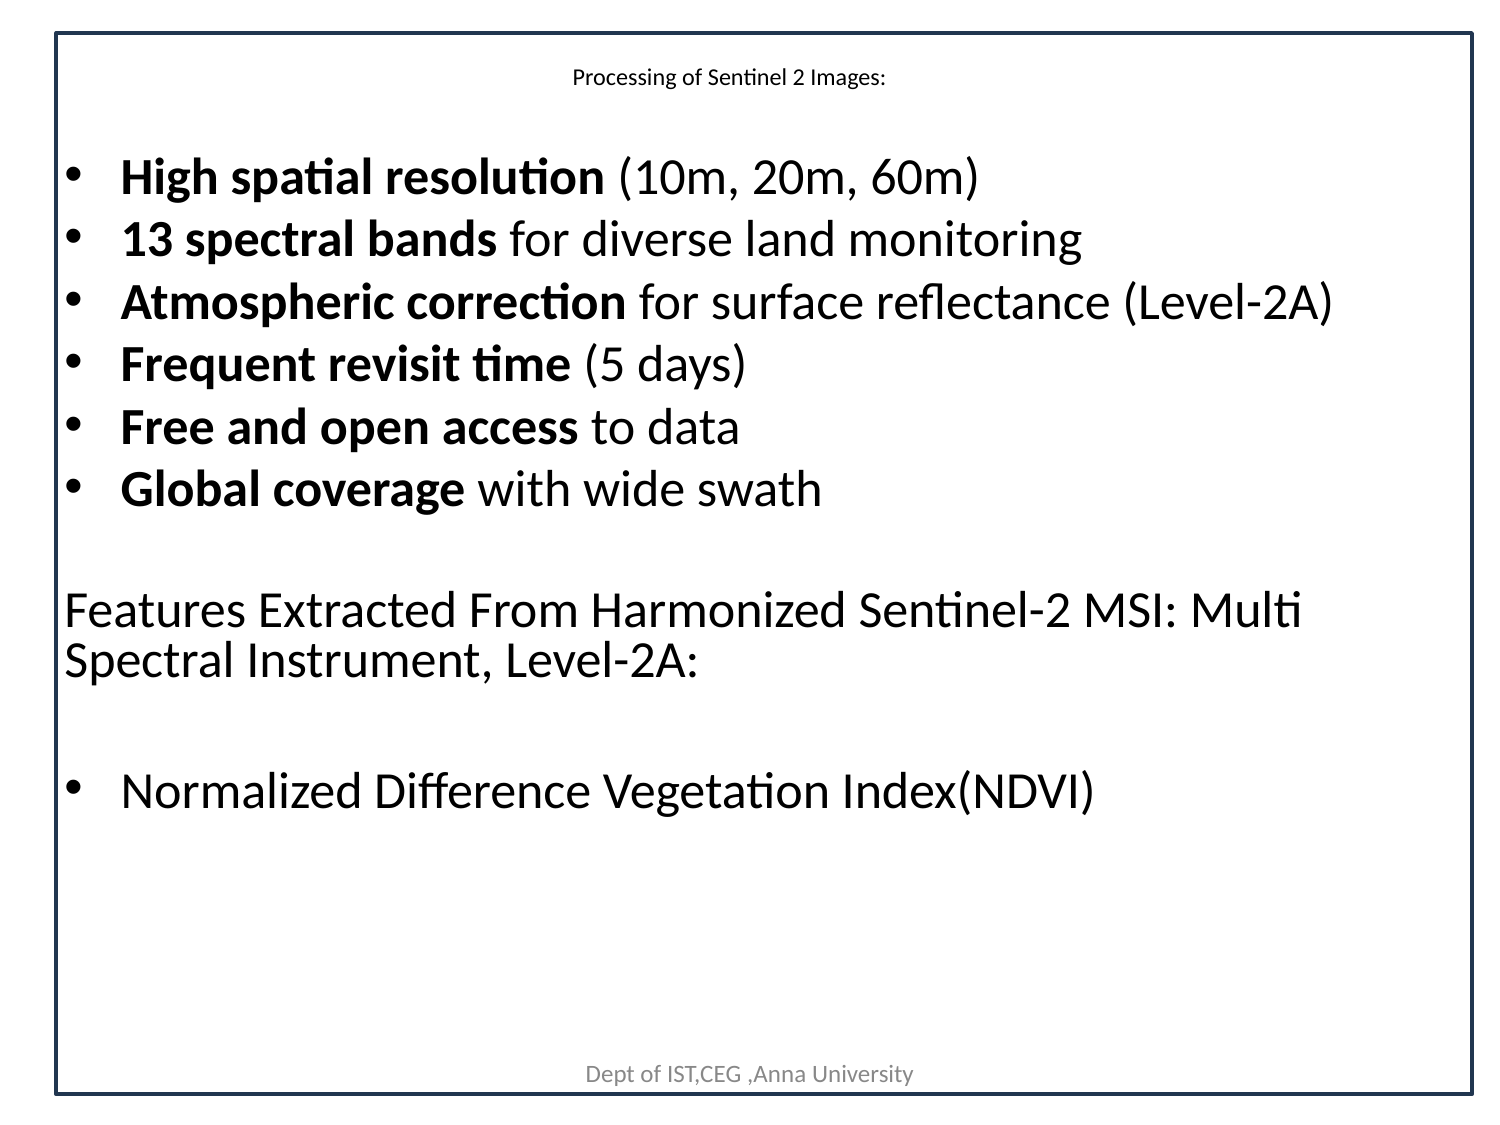

# Processing of Sentinel 2 Images:
High spatial resolution (10m, 20m, 60m)
13 spectral bands for diverse land monitoring
Atmospheric correction for surface reflectance (Level-2A)
Frequent revisit time (5 days)
Free and open access to data
Global coverage with wide swath
Features Extracted From Harmonized Sentinel-2 MSI: Multi Spectral Instrument, Level-2A:

Normalized Difference Vegetation Index(NDVI)

Dept of IST,CEG ,Anna University
22